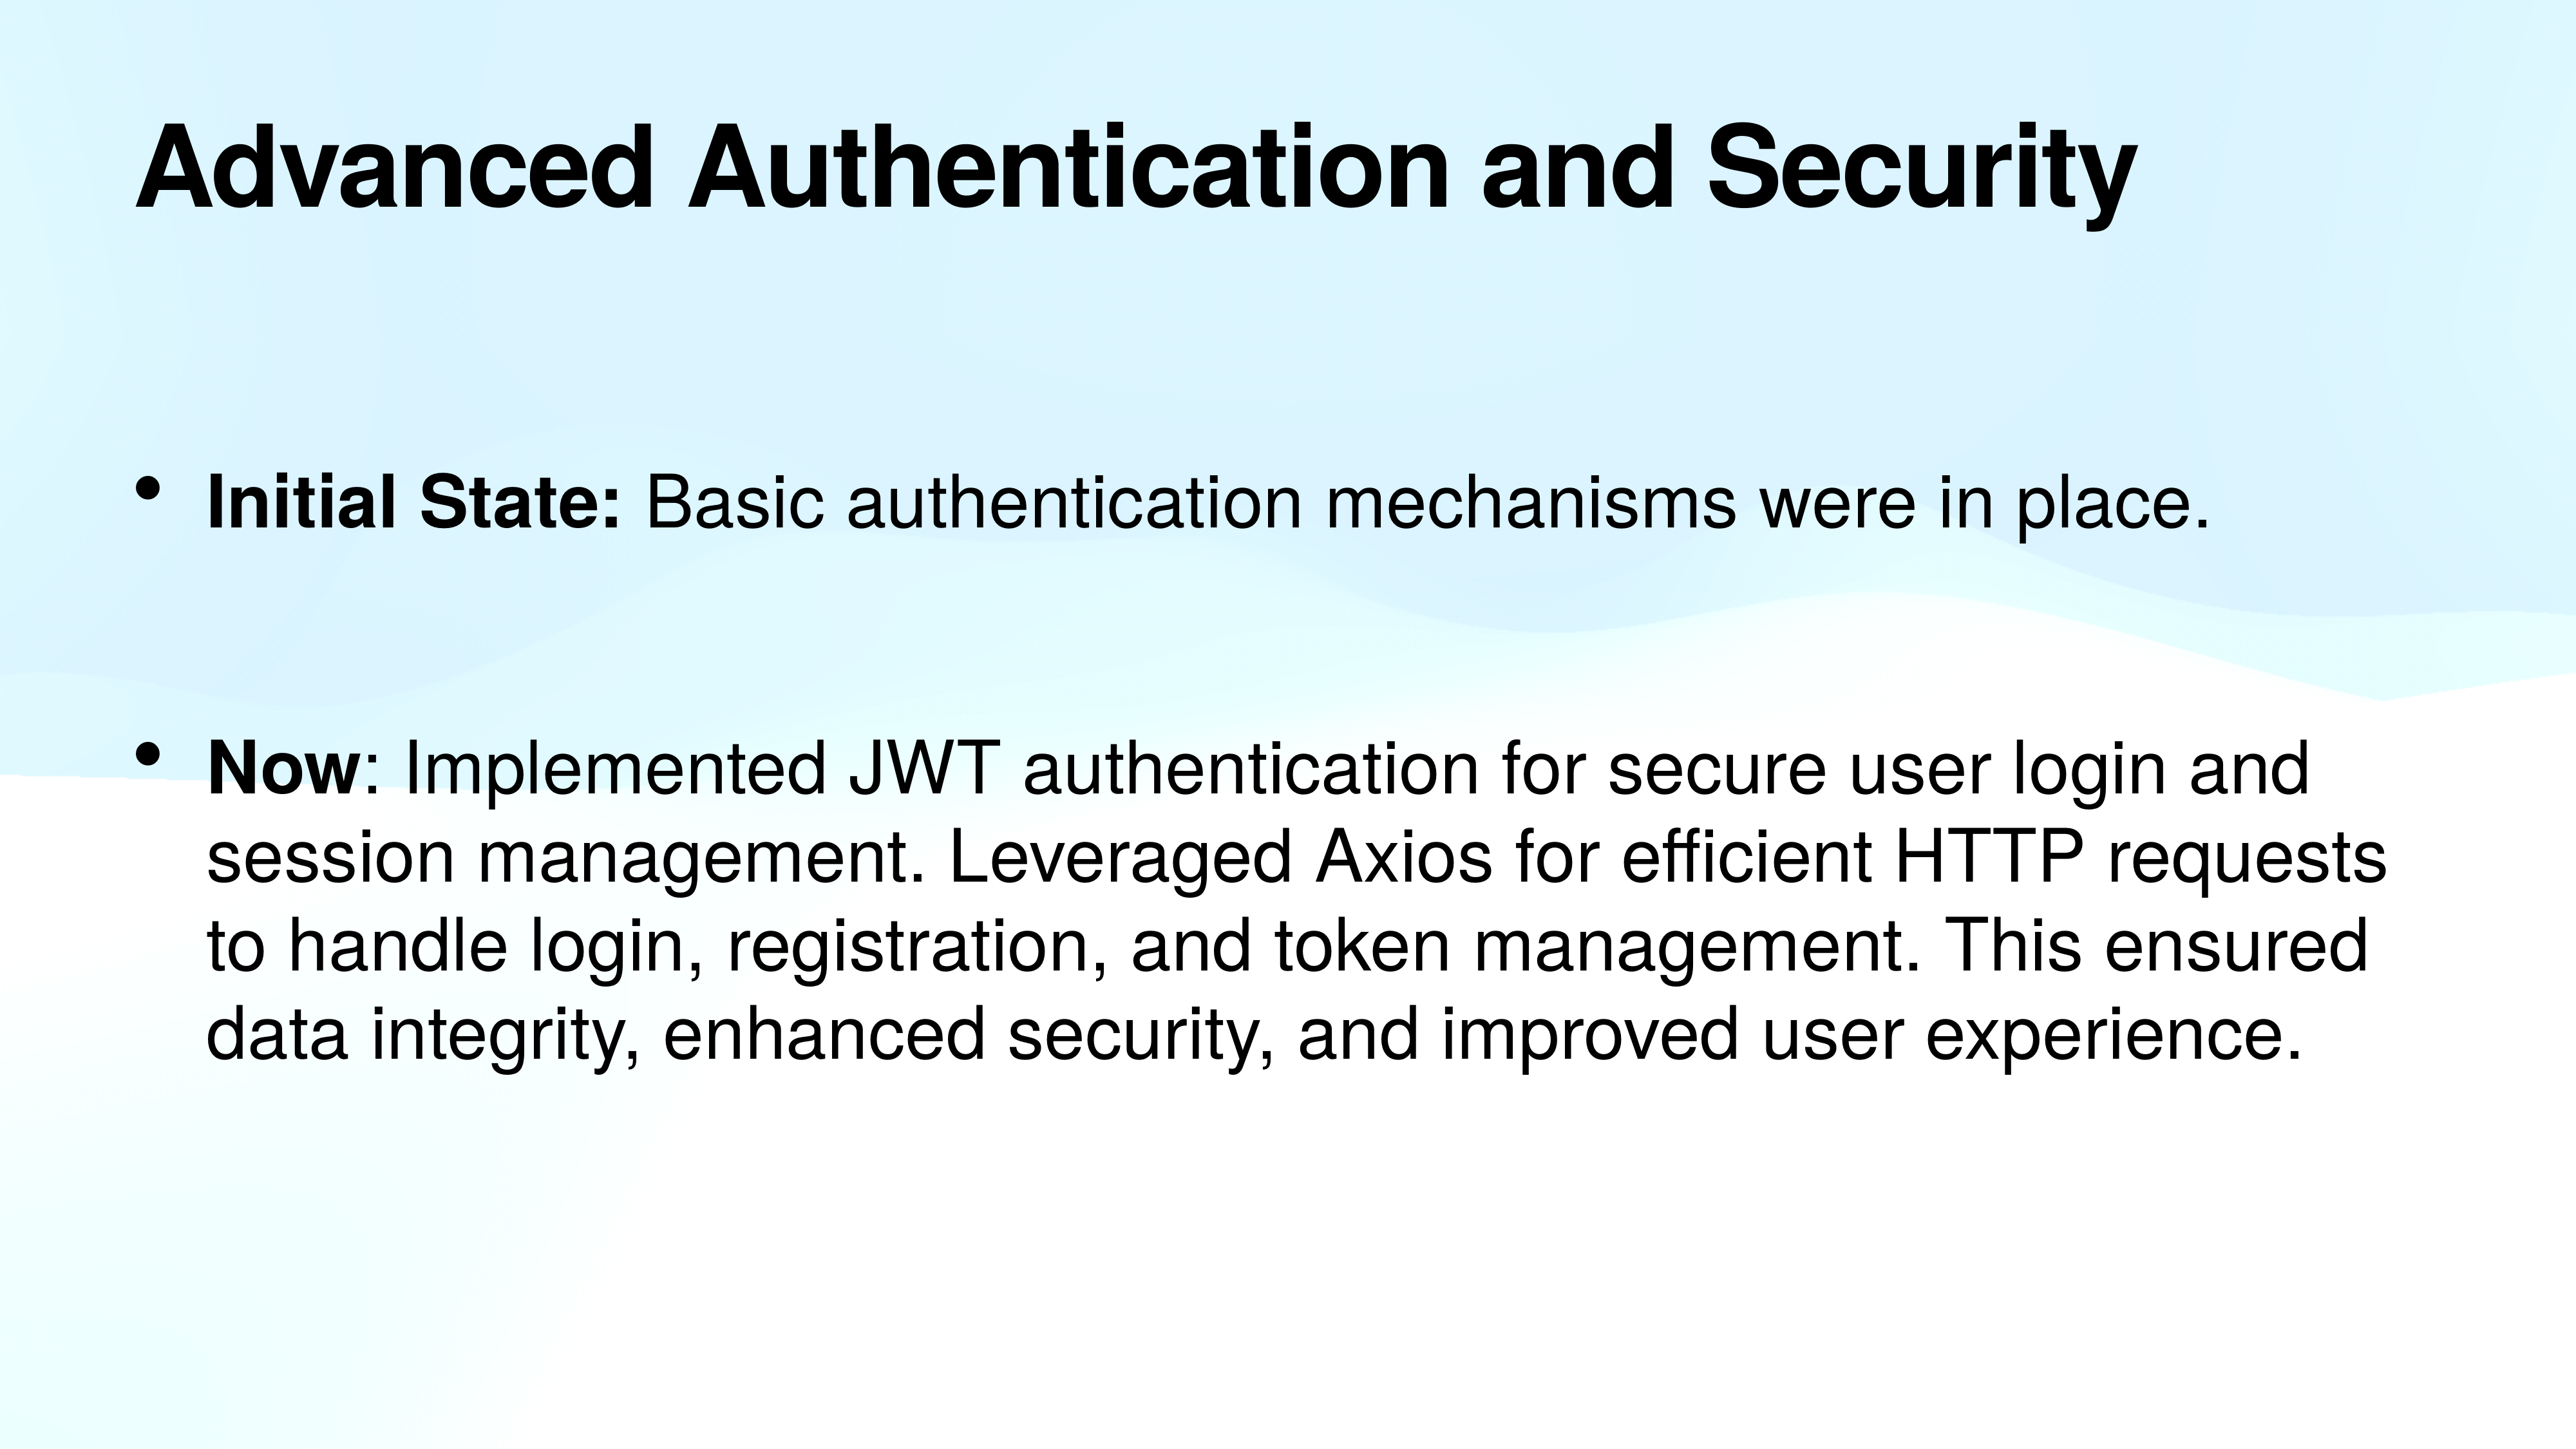

# Advanced Authentication and Security
Initial State: Basic authentication mechanisms were in place.

Now: Implemented JWT authentication for secure user login and session management. Leveraged Axios for efficient HTTP requests to handle login, registration, and token management. This ensured data integrity, enhanced security, and improved user experience.